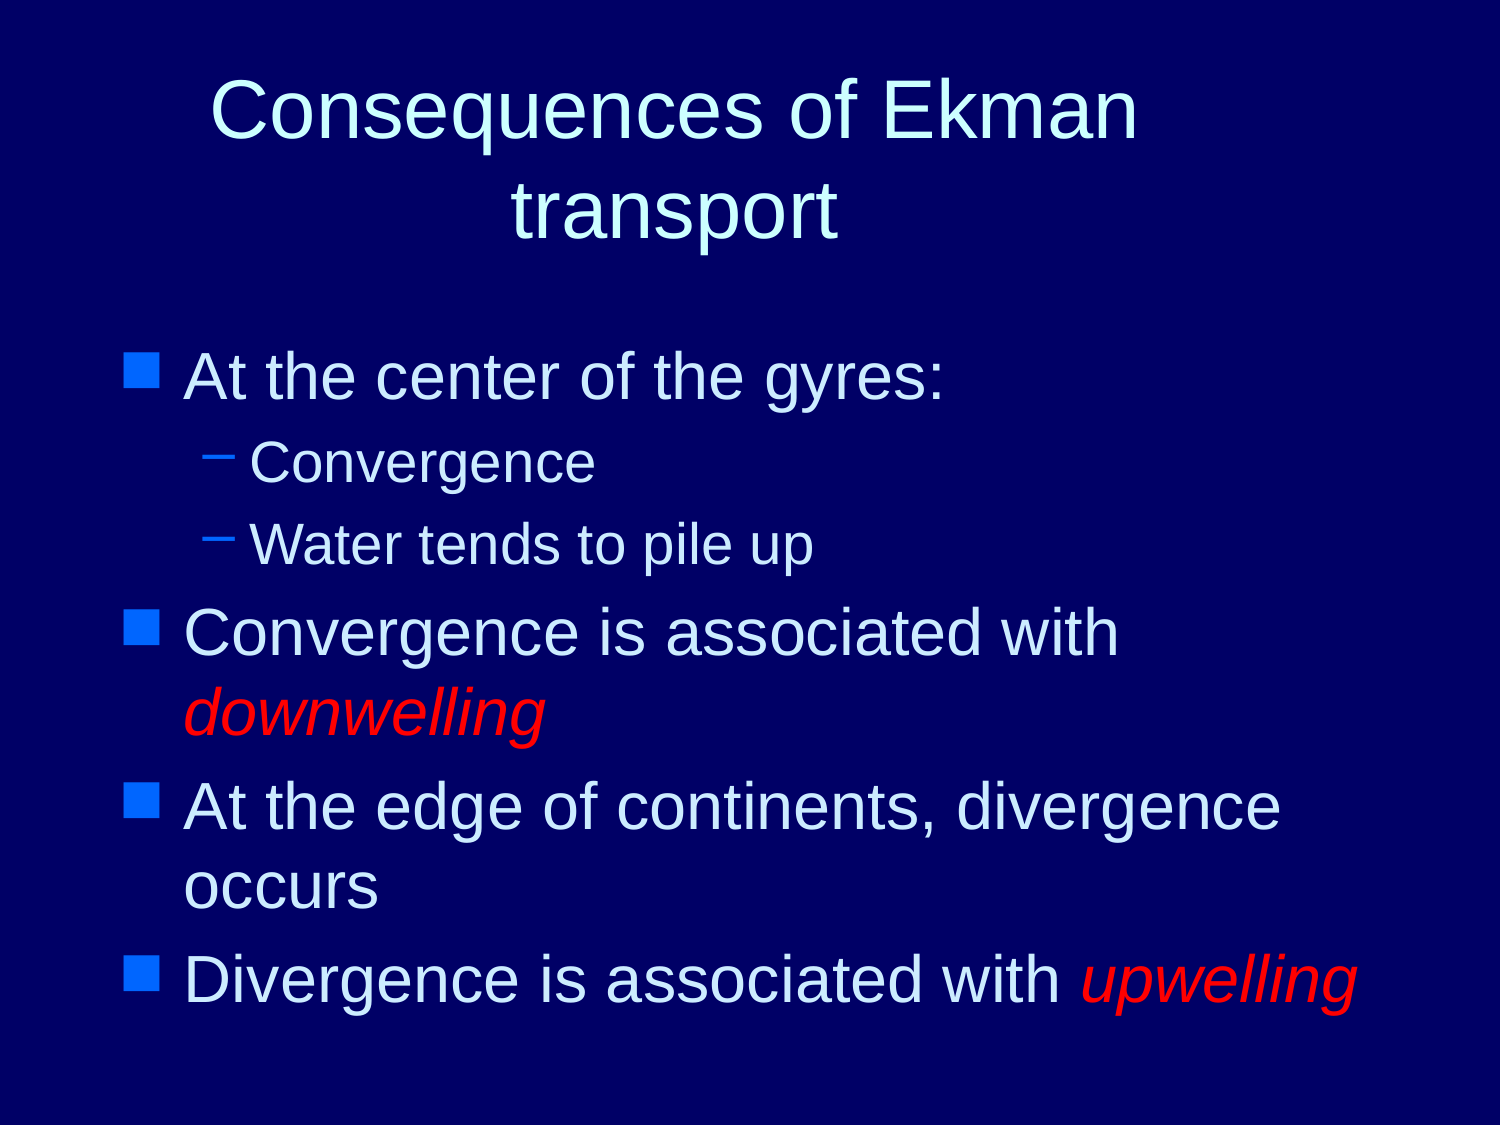

# Consequences of Ekman transport
At the center of the gyres:
Convergence
Water tends to pile up
Convergence is associated with downwelling
At the edge of continents, divergence occurs
Divergence is associated with upwelling